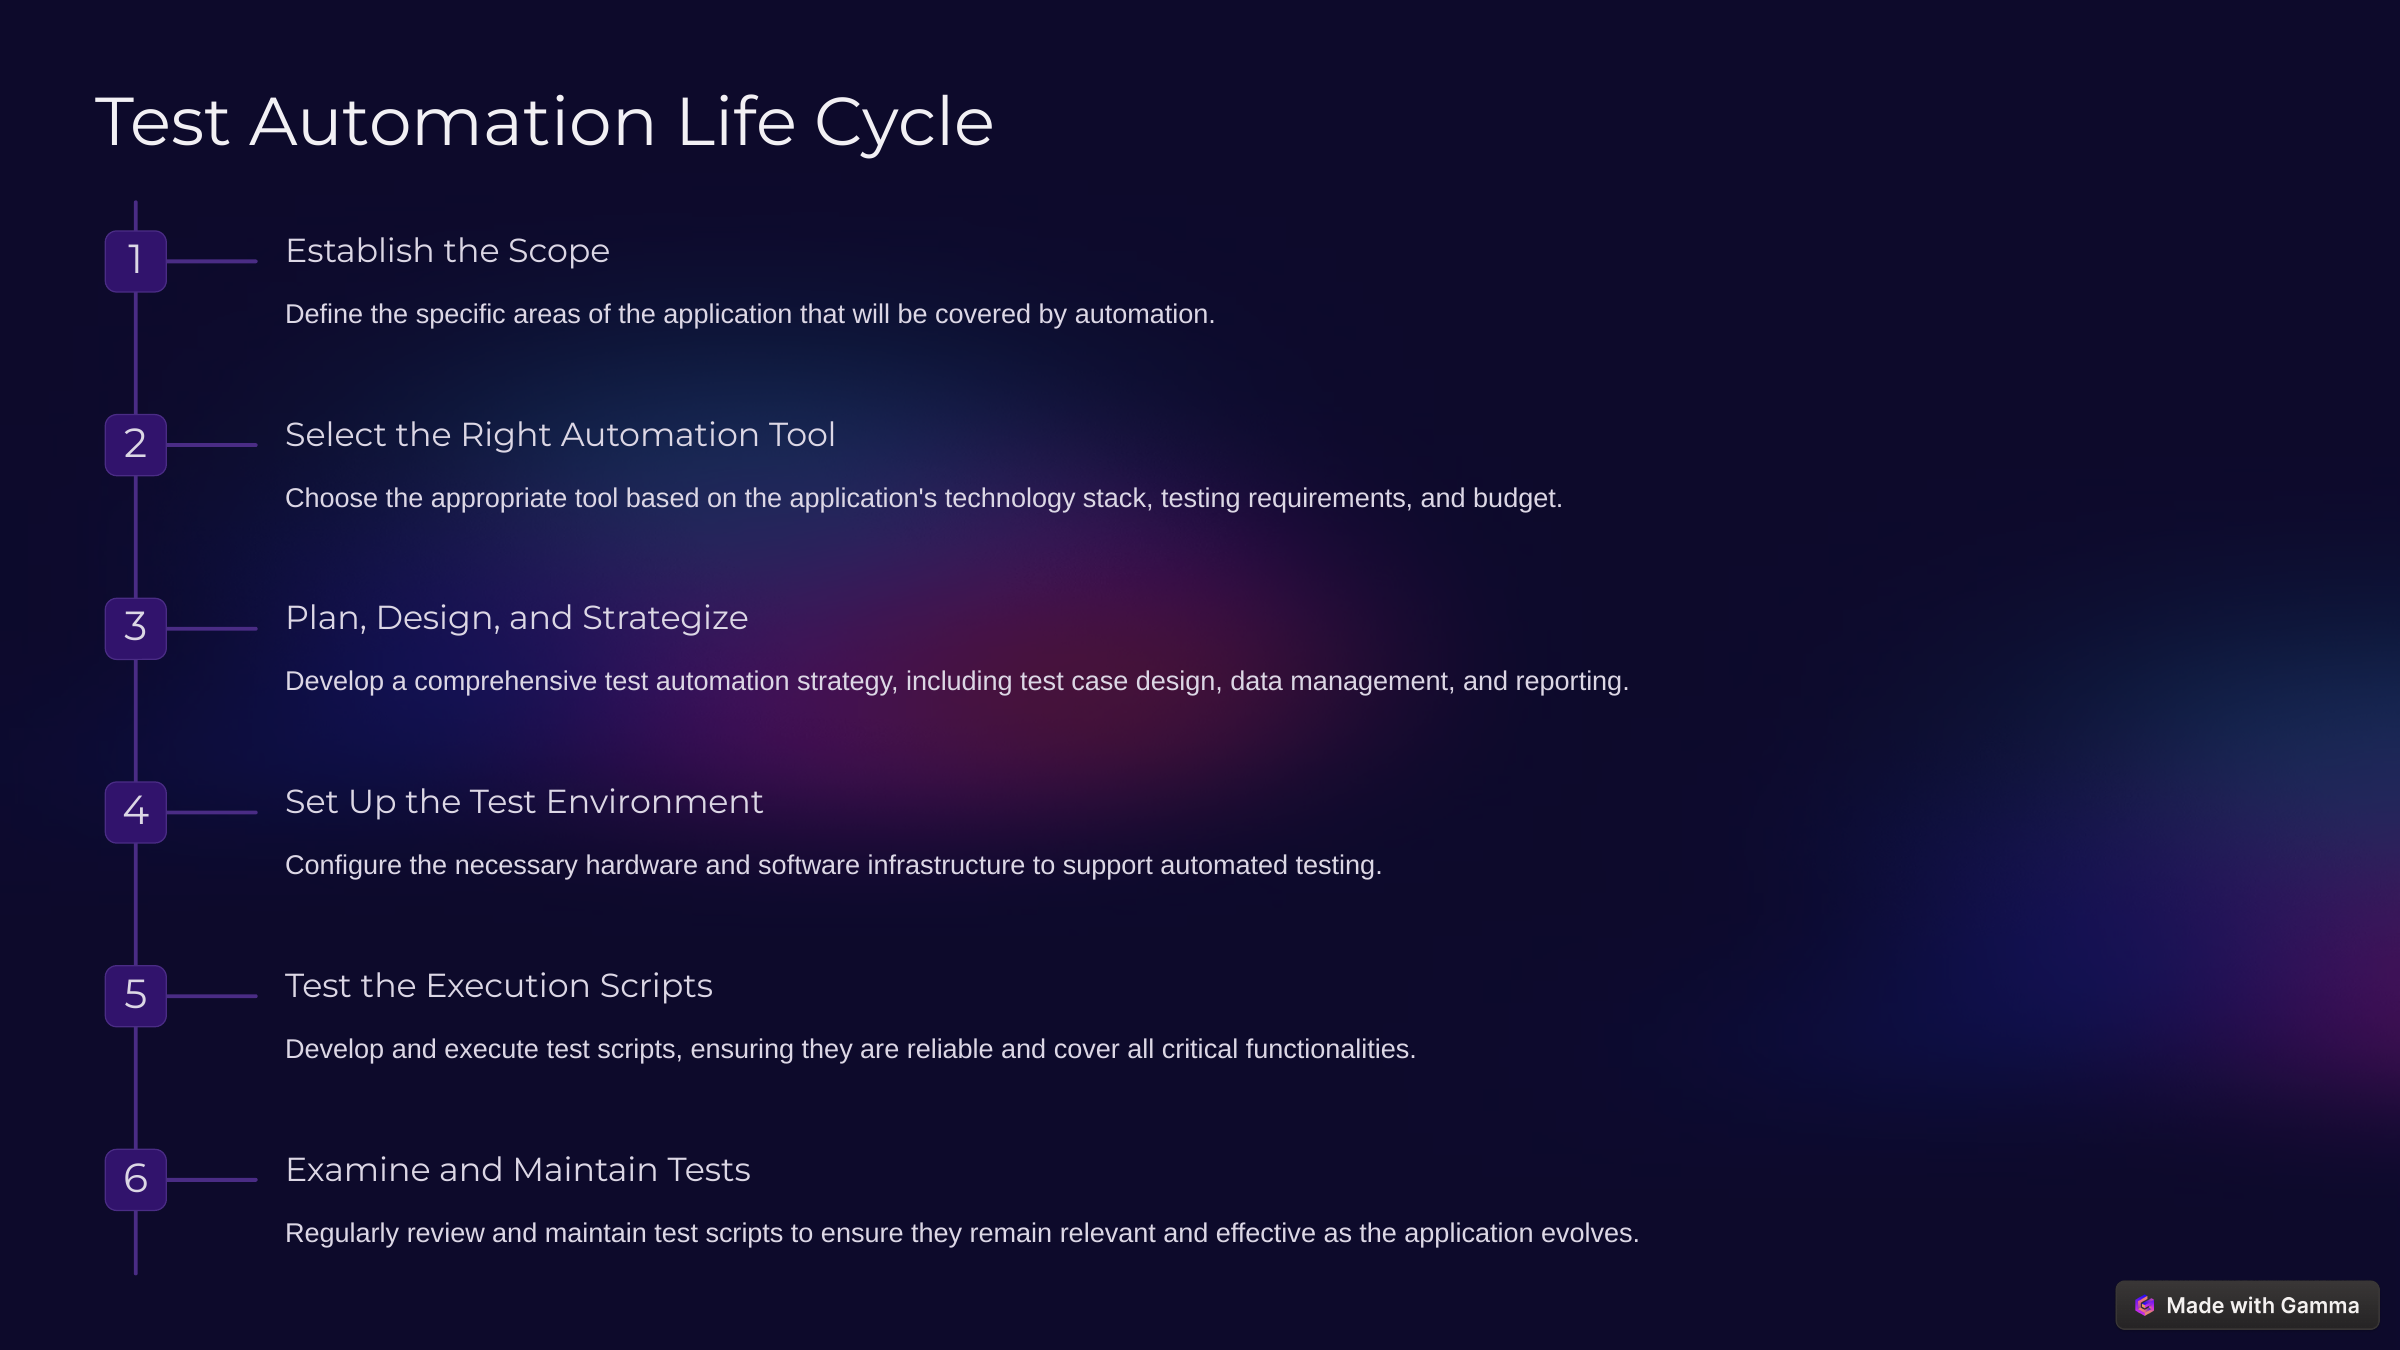

Test Automation Life Cycle

Establish the Scope

1

Define the specific areas of the application that will be covered by automation.
Select the Right Automation Tool

2

Choose the appropriate tool based on the application's technology stack, testing requirements, and budget.
Plan, Design, and Strategize

3

Develop a comprehensive test automation strategy, including test case design, data management, and reporting.
Set Up the Test Environment

4

Configure the necessary hardware and software infrastructure to support automated testing.
Test the Execution Scripts

5

Develop and execute test scripts, ensuring they are reliable and cover all critical functionalities.
Examine and Maintain Tests

6

Regularly review and maintain test scripts to ensure they remain relevant and effective as the application evolves.